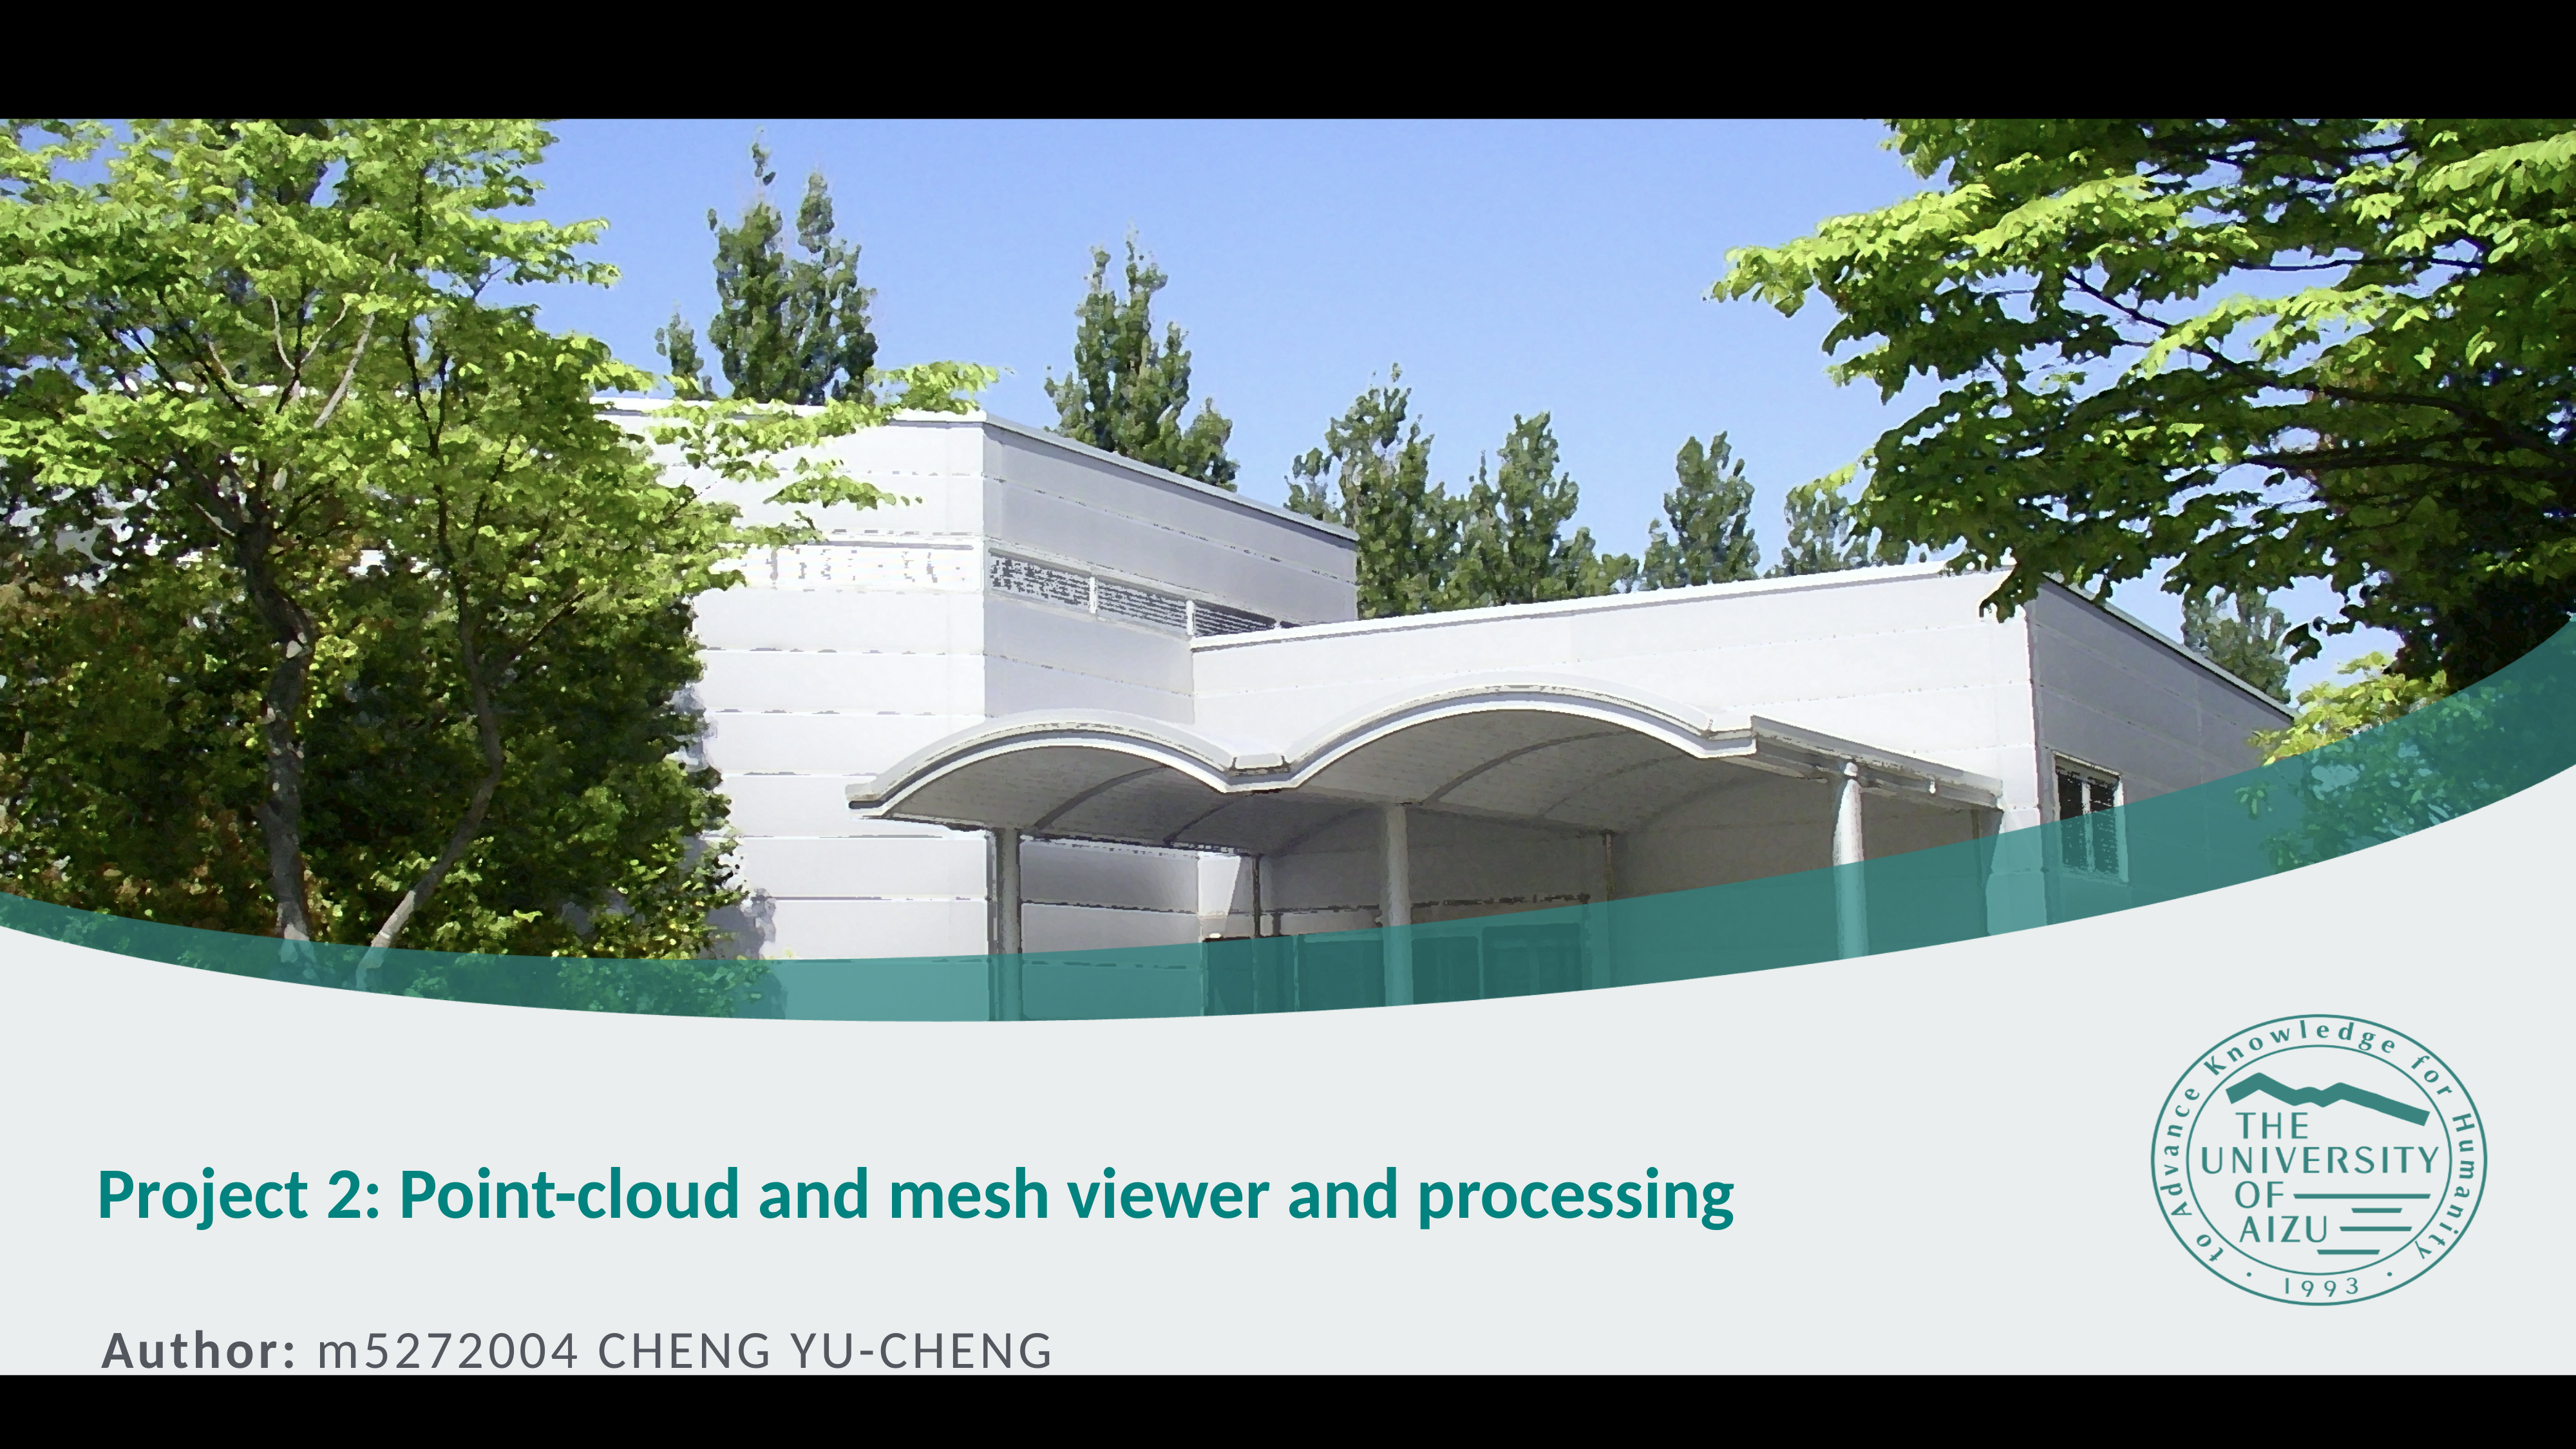

Project 2: Point-cloud and mesh viewer and processing
Author: m5272004 CHENG YU-CHENG